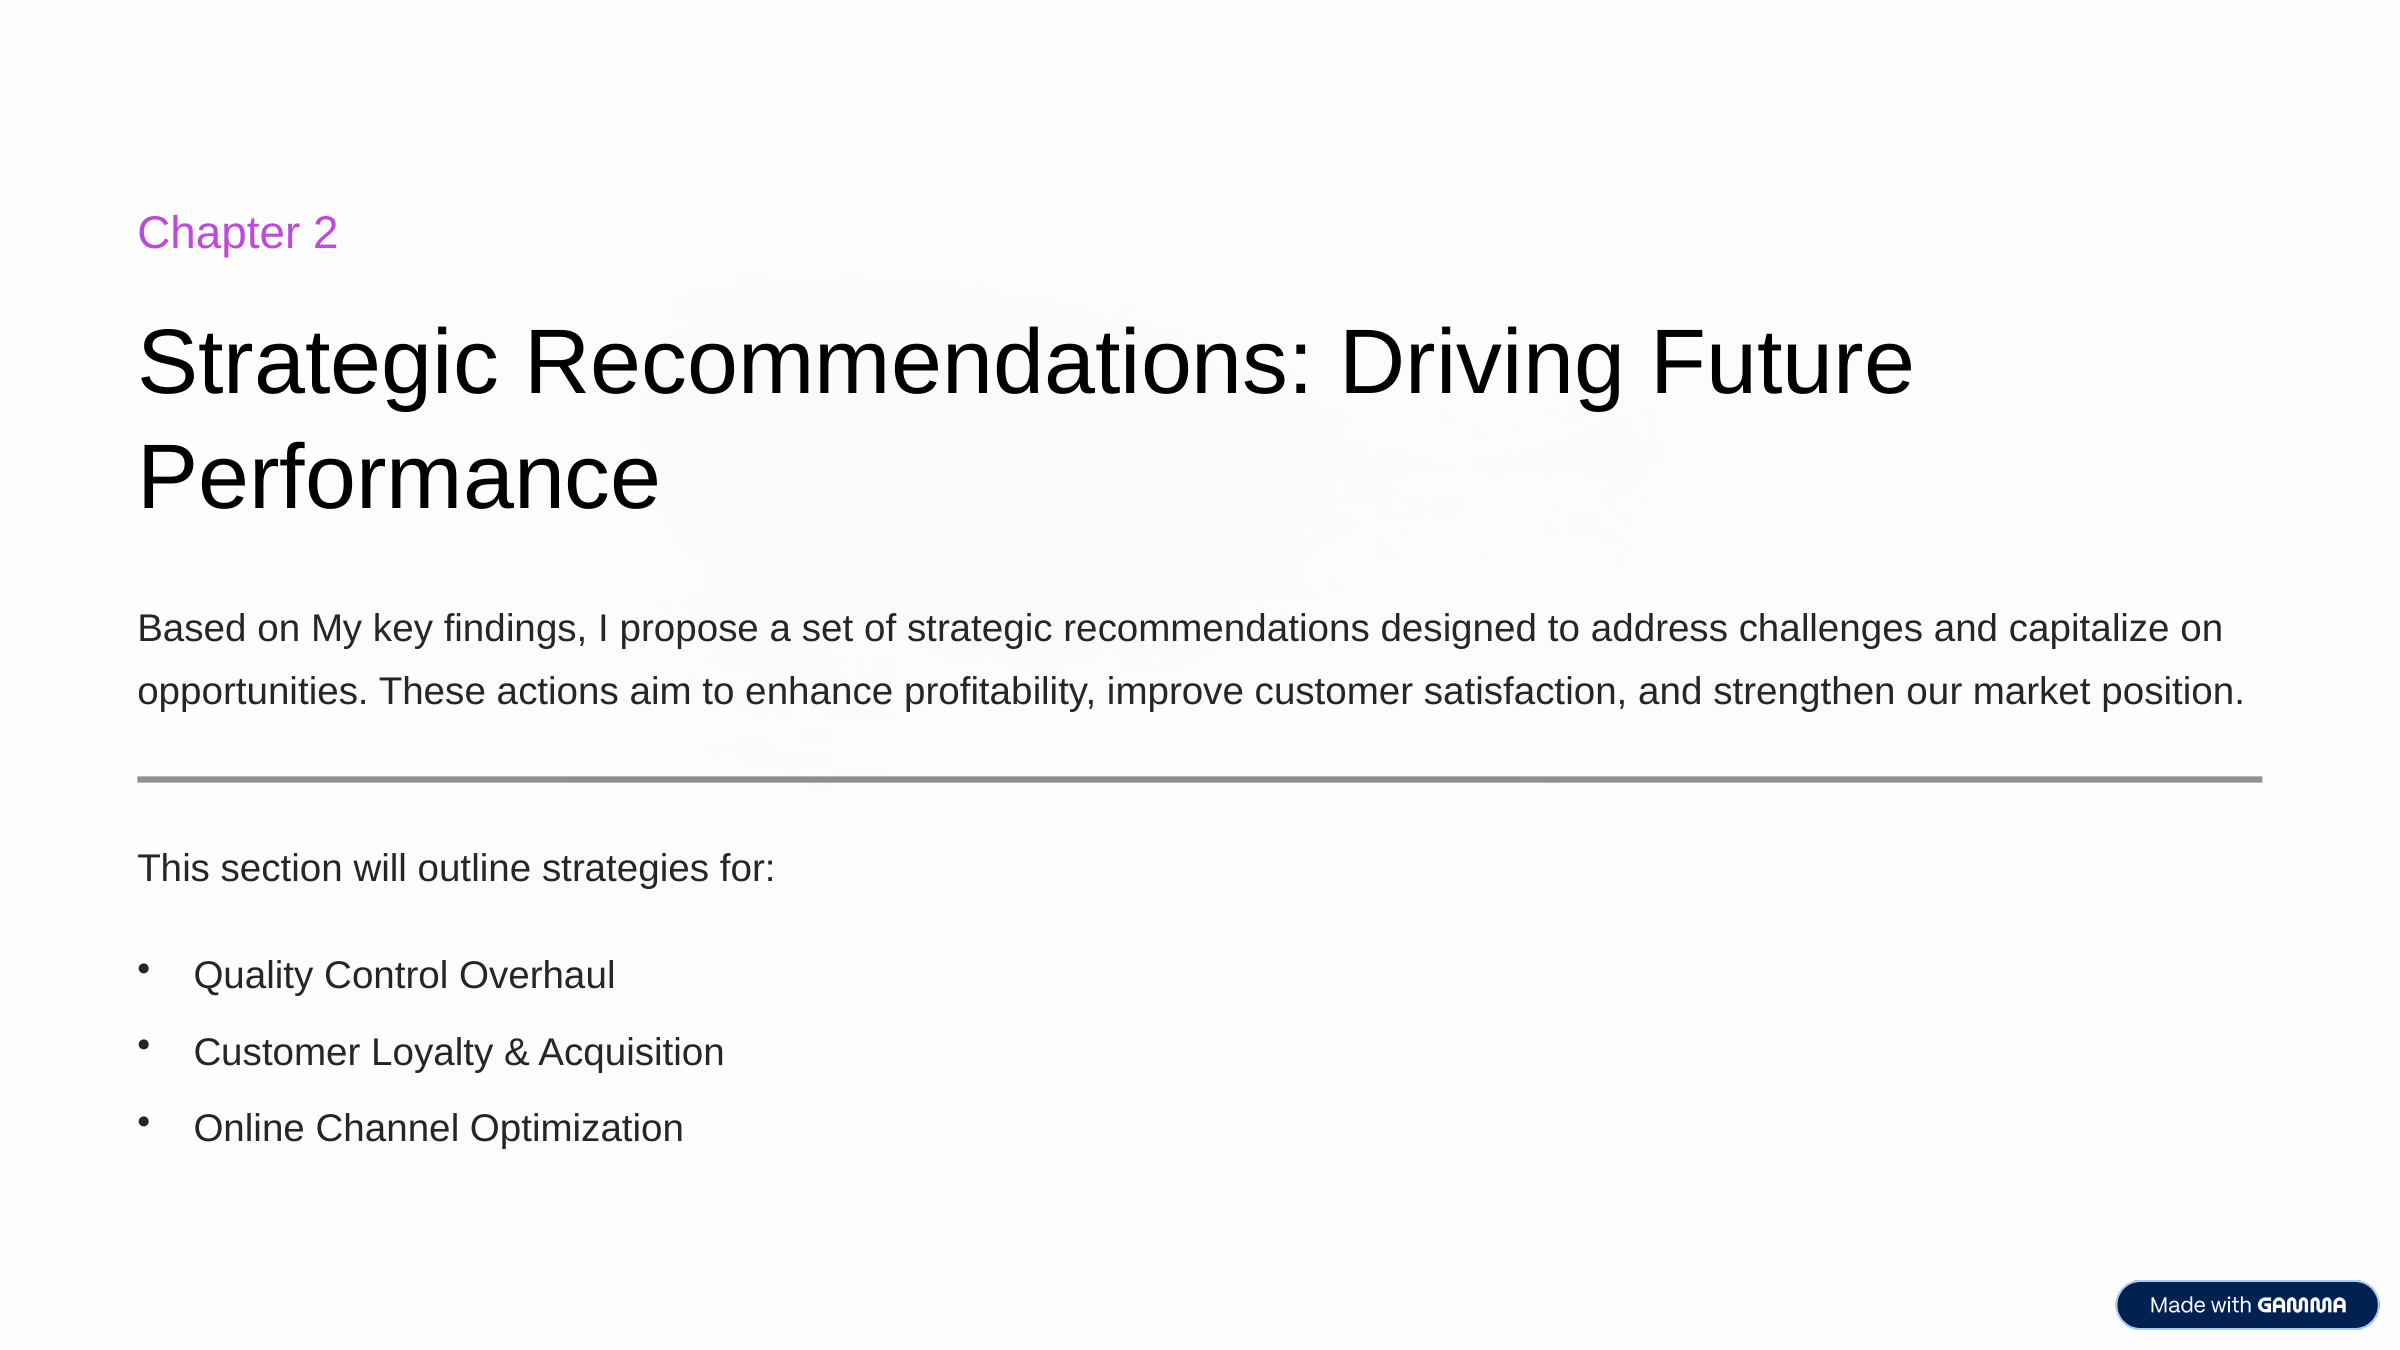

Chapter 2
Strategic Recommendations: Driving Future Performance
Based on My key findings, I propose a set of strategic recommendations designed to address challenges and capitalize on opportunities. These actions aim to enhance profitability, improve customer satisfaction, and strengthen our market position.

This section will outline strategies for:
Quality Control Overhaul
Customer Loyalty & Acquisition
Online Channel Optimization